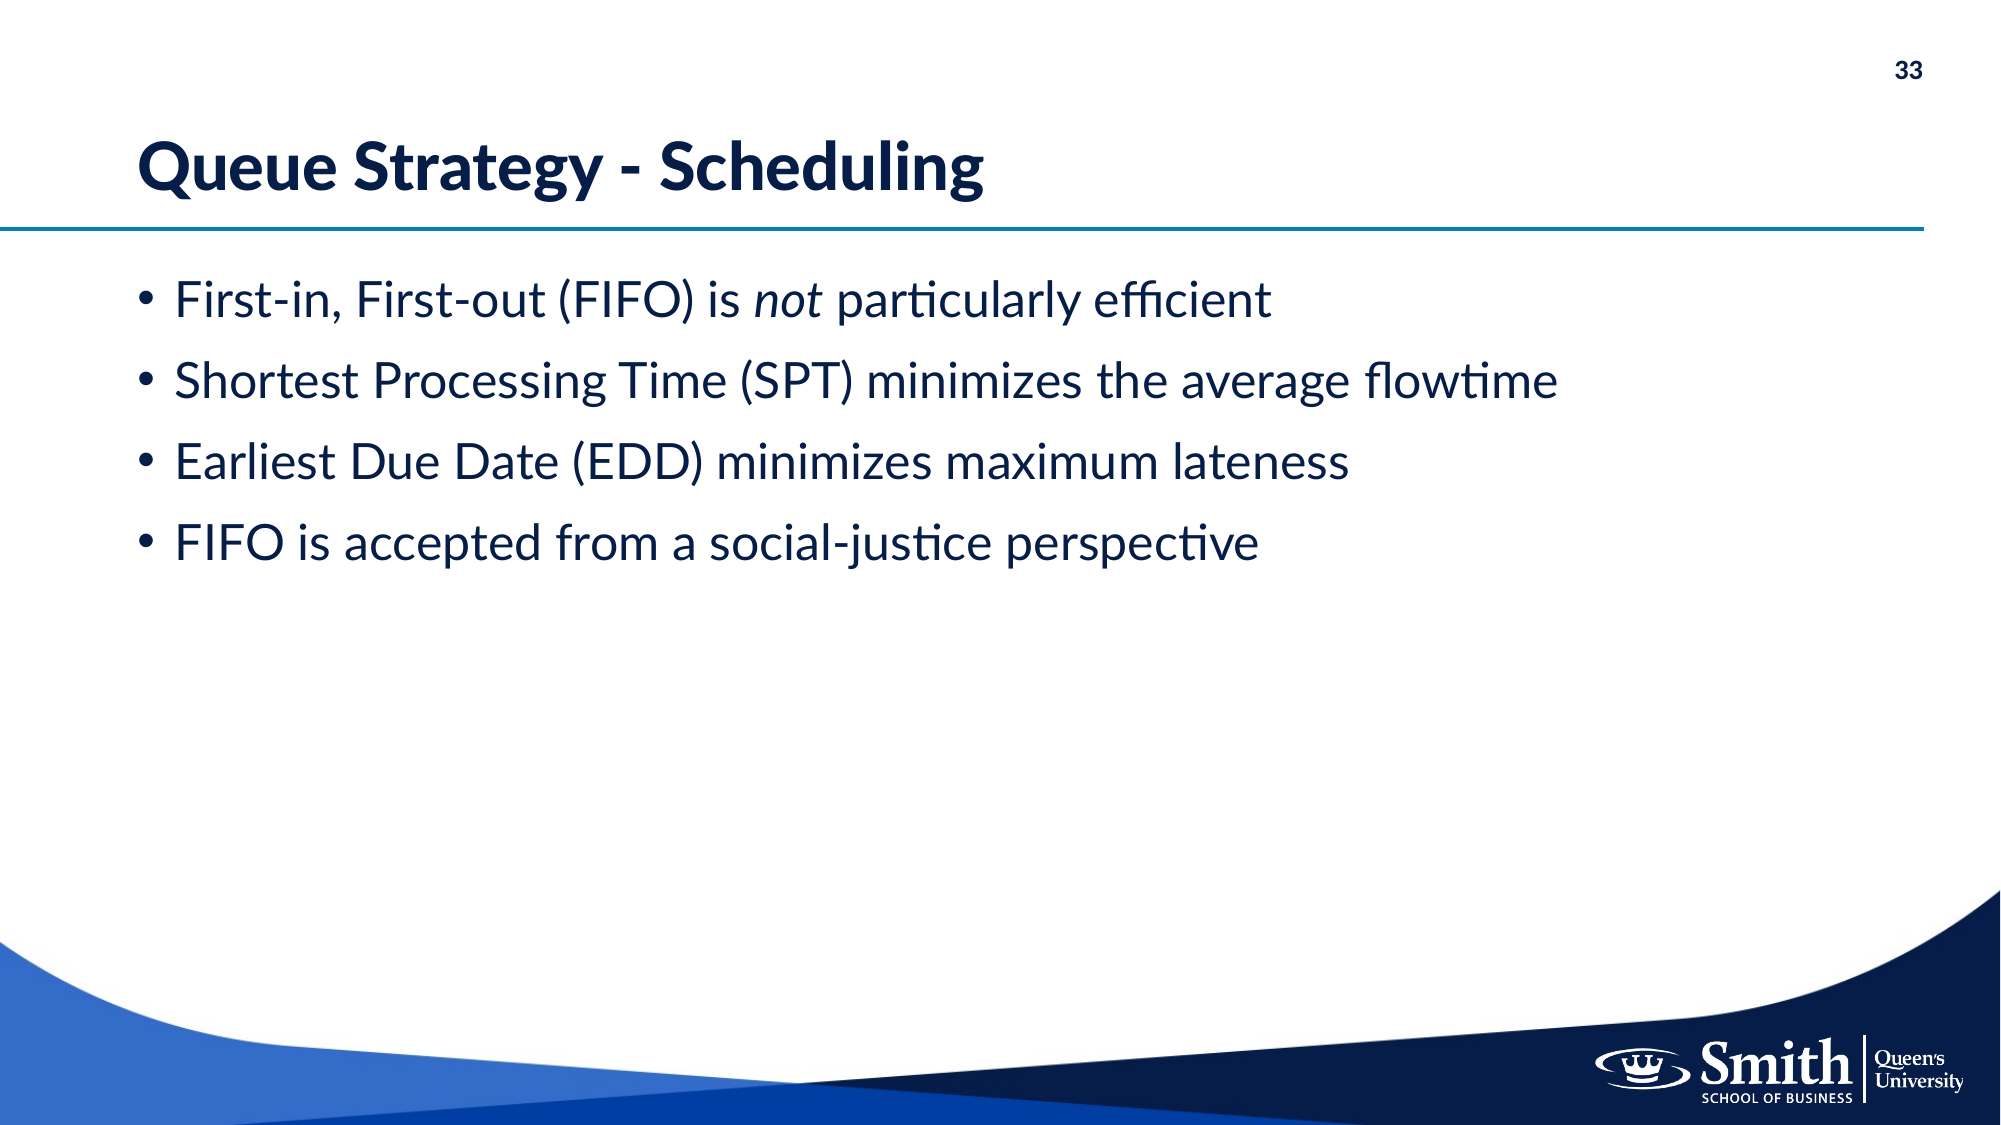

# Queue Strategy - Scheduling
First-in, First-out (FIFO) is not particularly efficient
Shortest Processing Time (SPT) minimizes the average flowtime
Earliest Due Date (EDD) minimizes maximum lateness
FIFO is accepted from a social-justice perspective